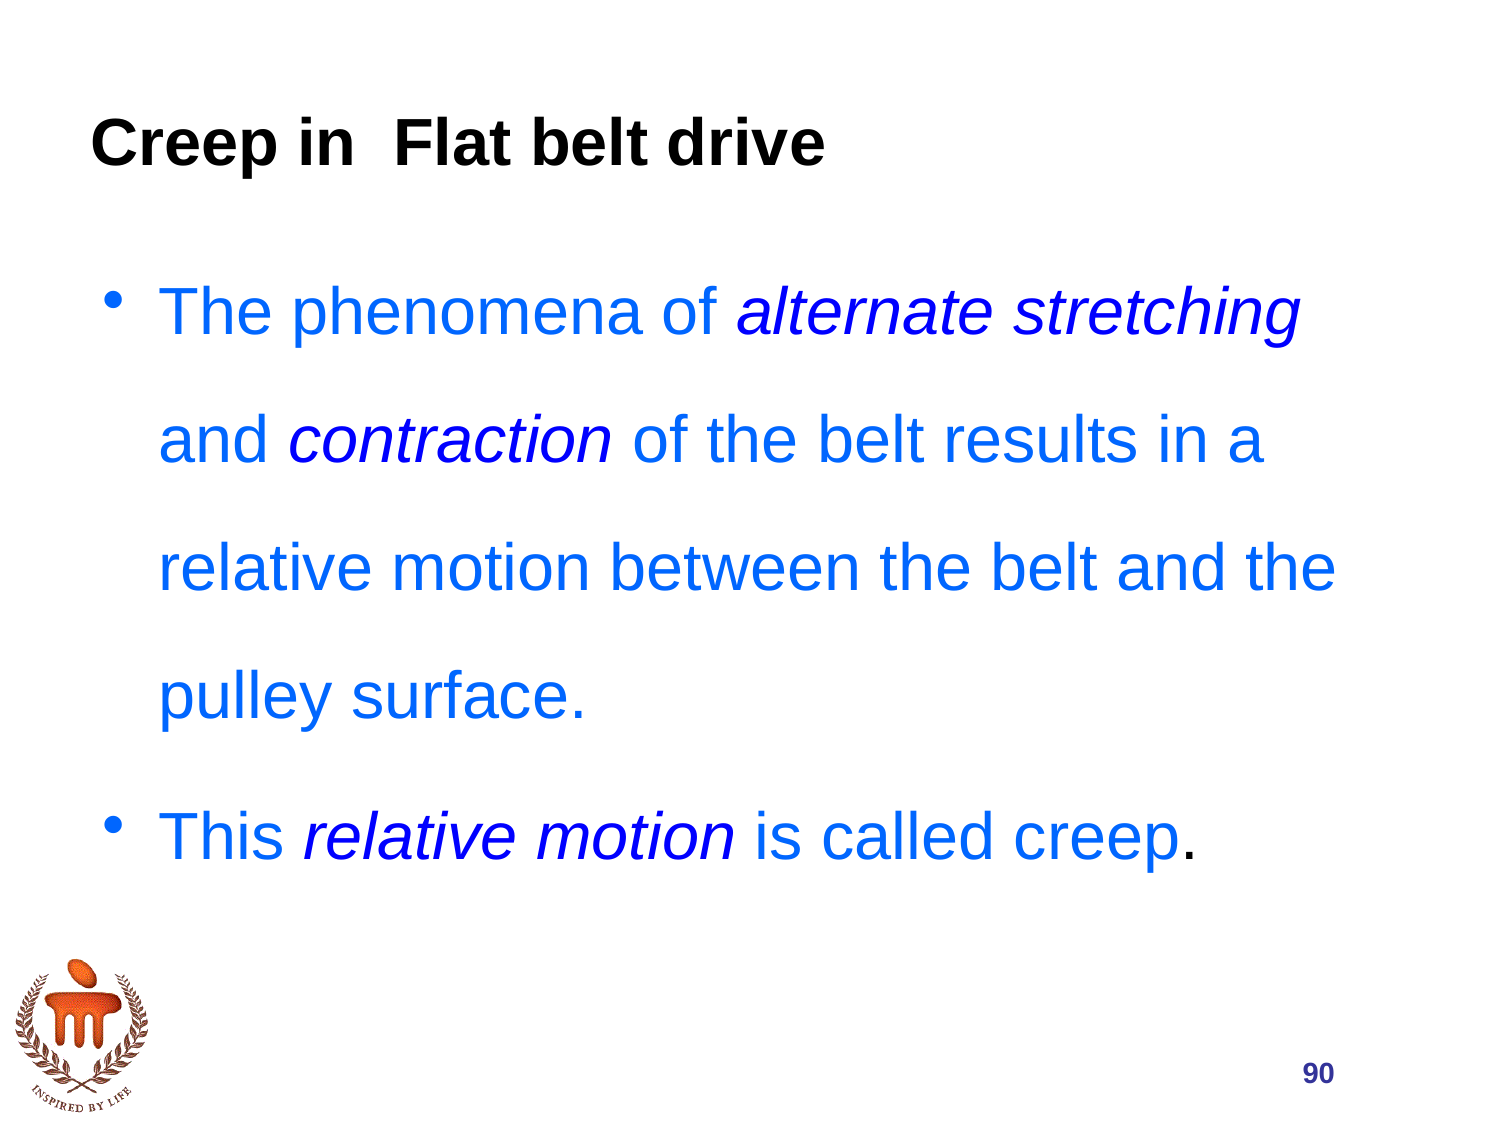

# Creep in  Flat belt drive
The phenomena of alternate stretching and contraction of the belt results in a relative motion between the belt and the pulley surface.
This relative motion is called creep.

90